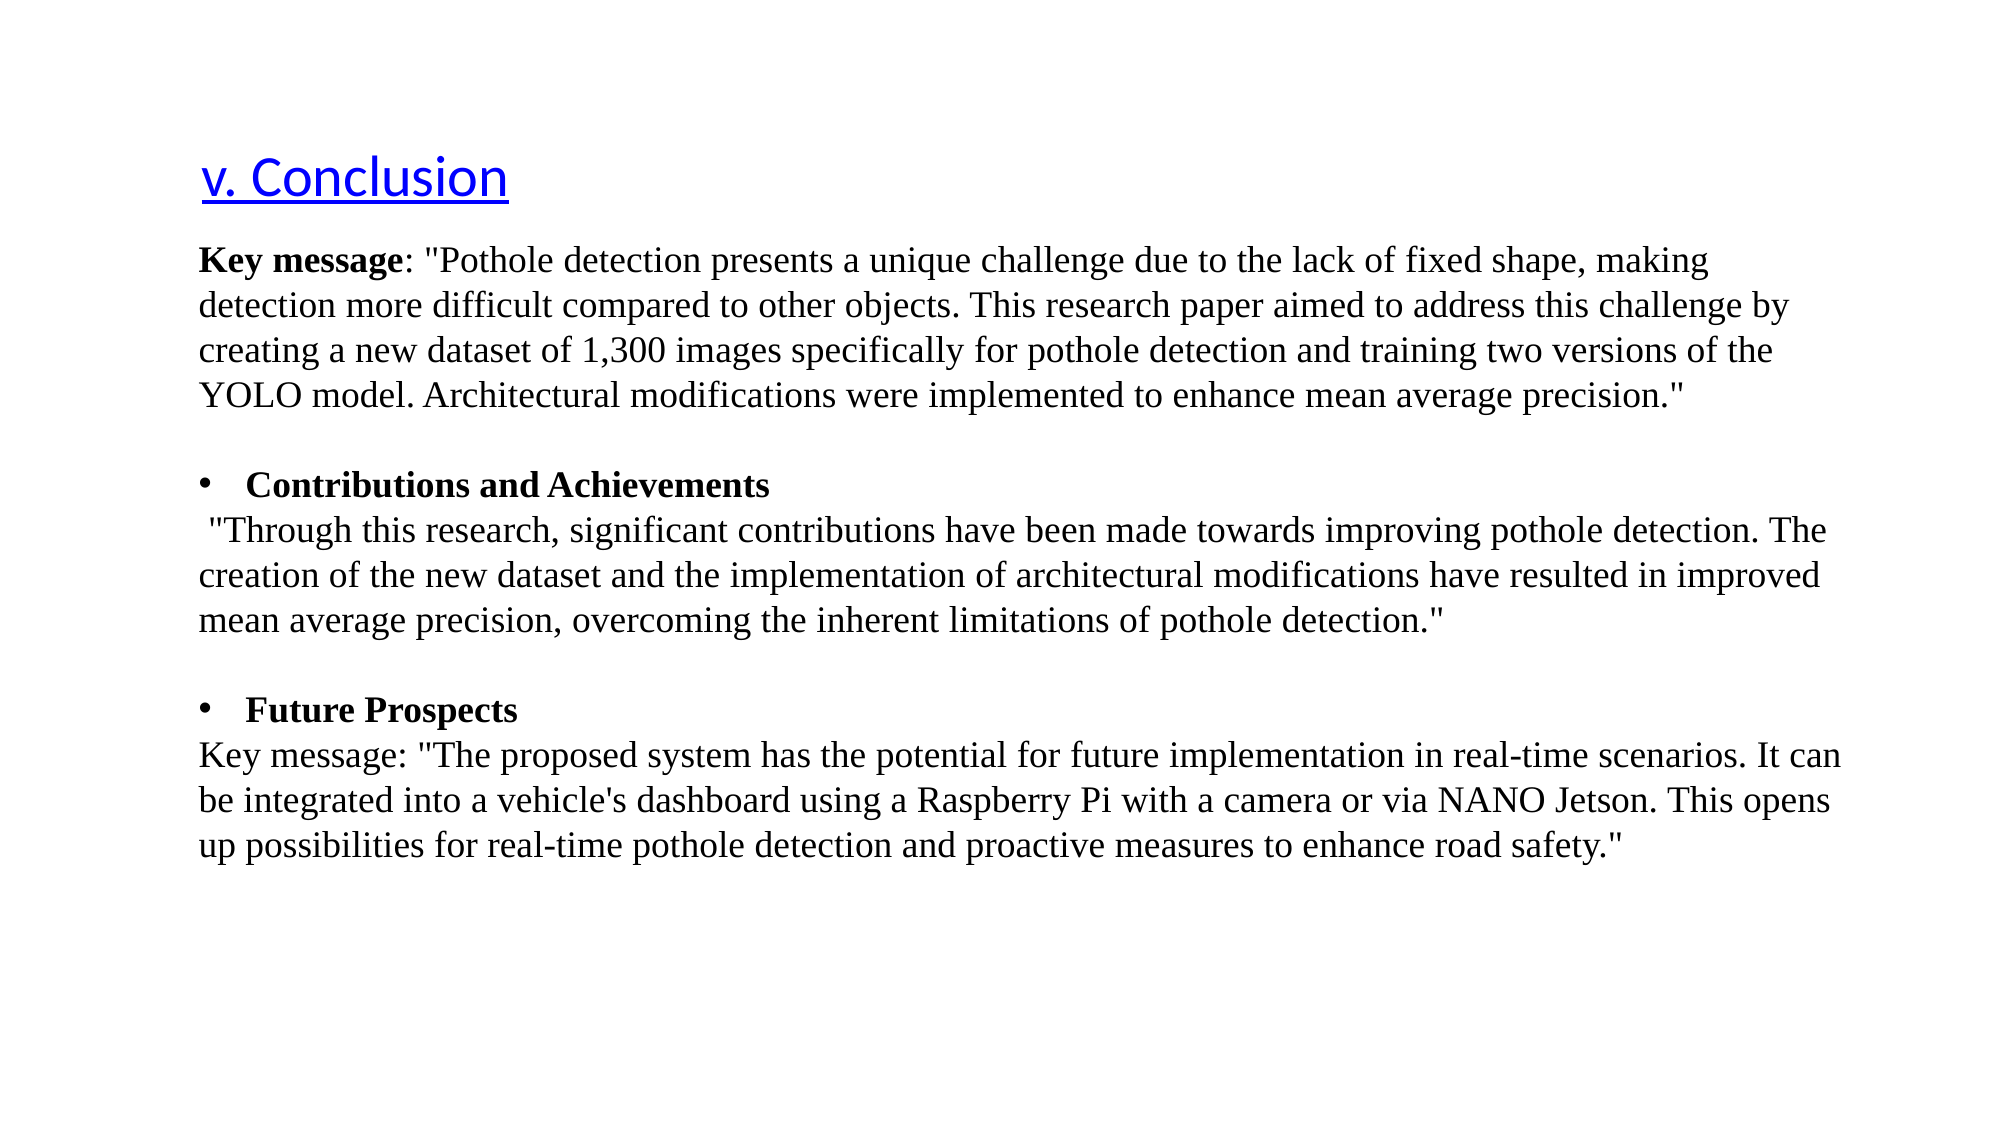

v. Conclusion
Key message: "Pothole detection presents a unique challenge due to the lack of fixed shape, making detection more difficult compared to other objects. This research paper aimed to address this challenge by creating a new dataset of 1,300 images specifically for pothole detection and training two versions of the YOLO model. Architectural modifications were implemented to enhance mean average precision."

Contributions and Achievements
 "Through this research, significant contributions have been made towards improving pothole detection. The creation of the new dataset and the implementation of architectural modifications have resulted in improved mean average precision, overcoming the inherent limitations of pothole detection."

Future Prospects
Key message: "The proposed system has the potential for future implementation in real-time scenarios. It can be integrated into a vehicle's dashboard using a Raspberry Pi with a camera or via NANO Jetson. This opens up possibilities for real-time pothole detection and proactive measures to enhance road safety."